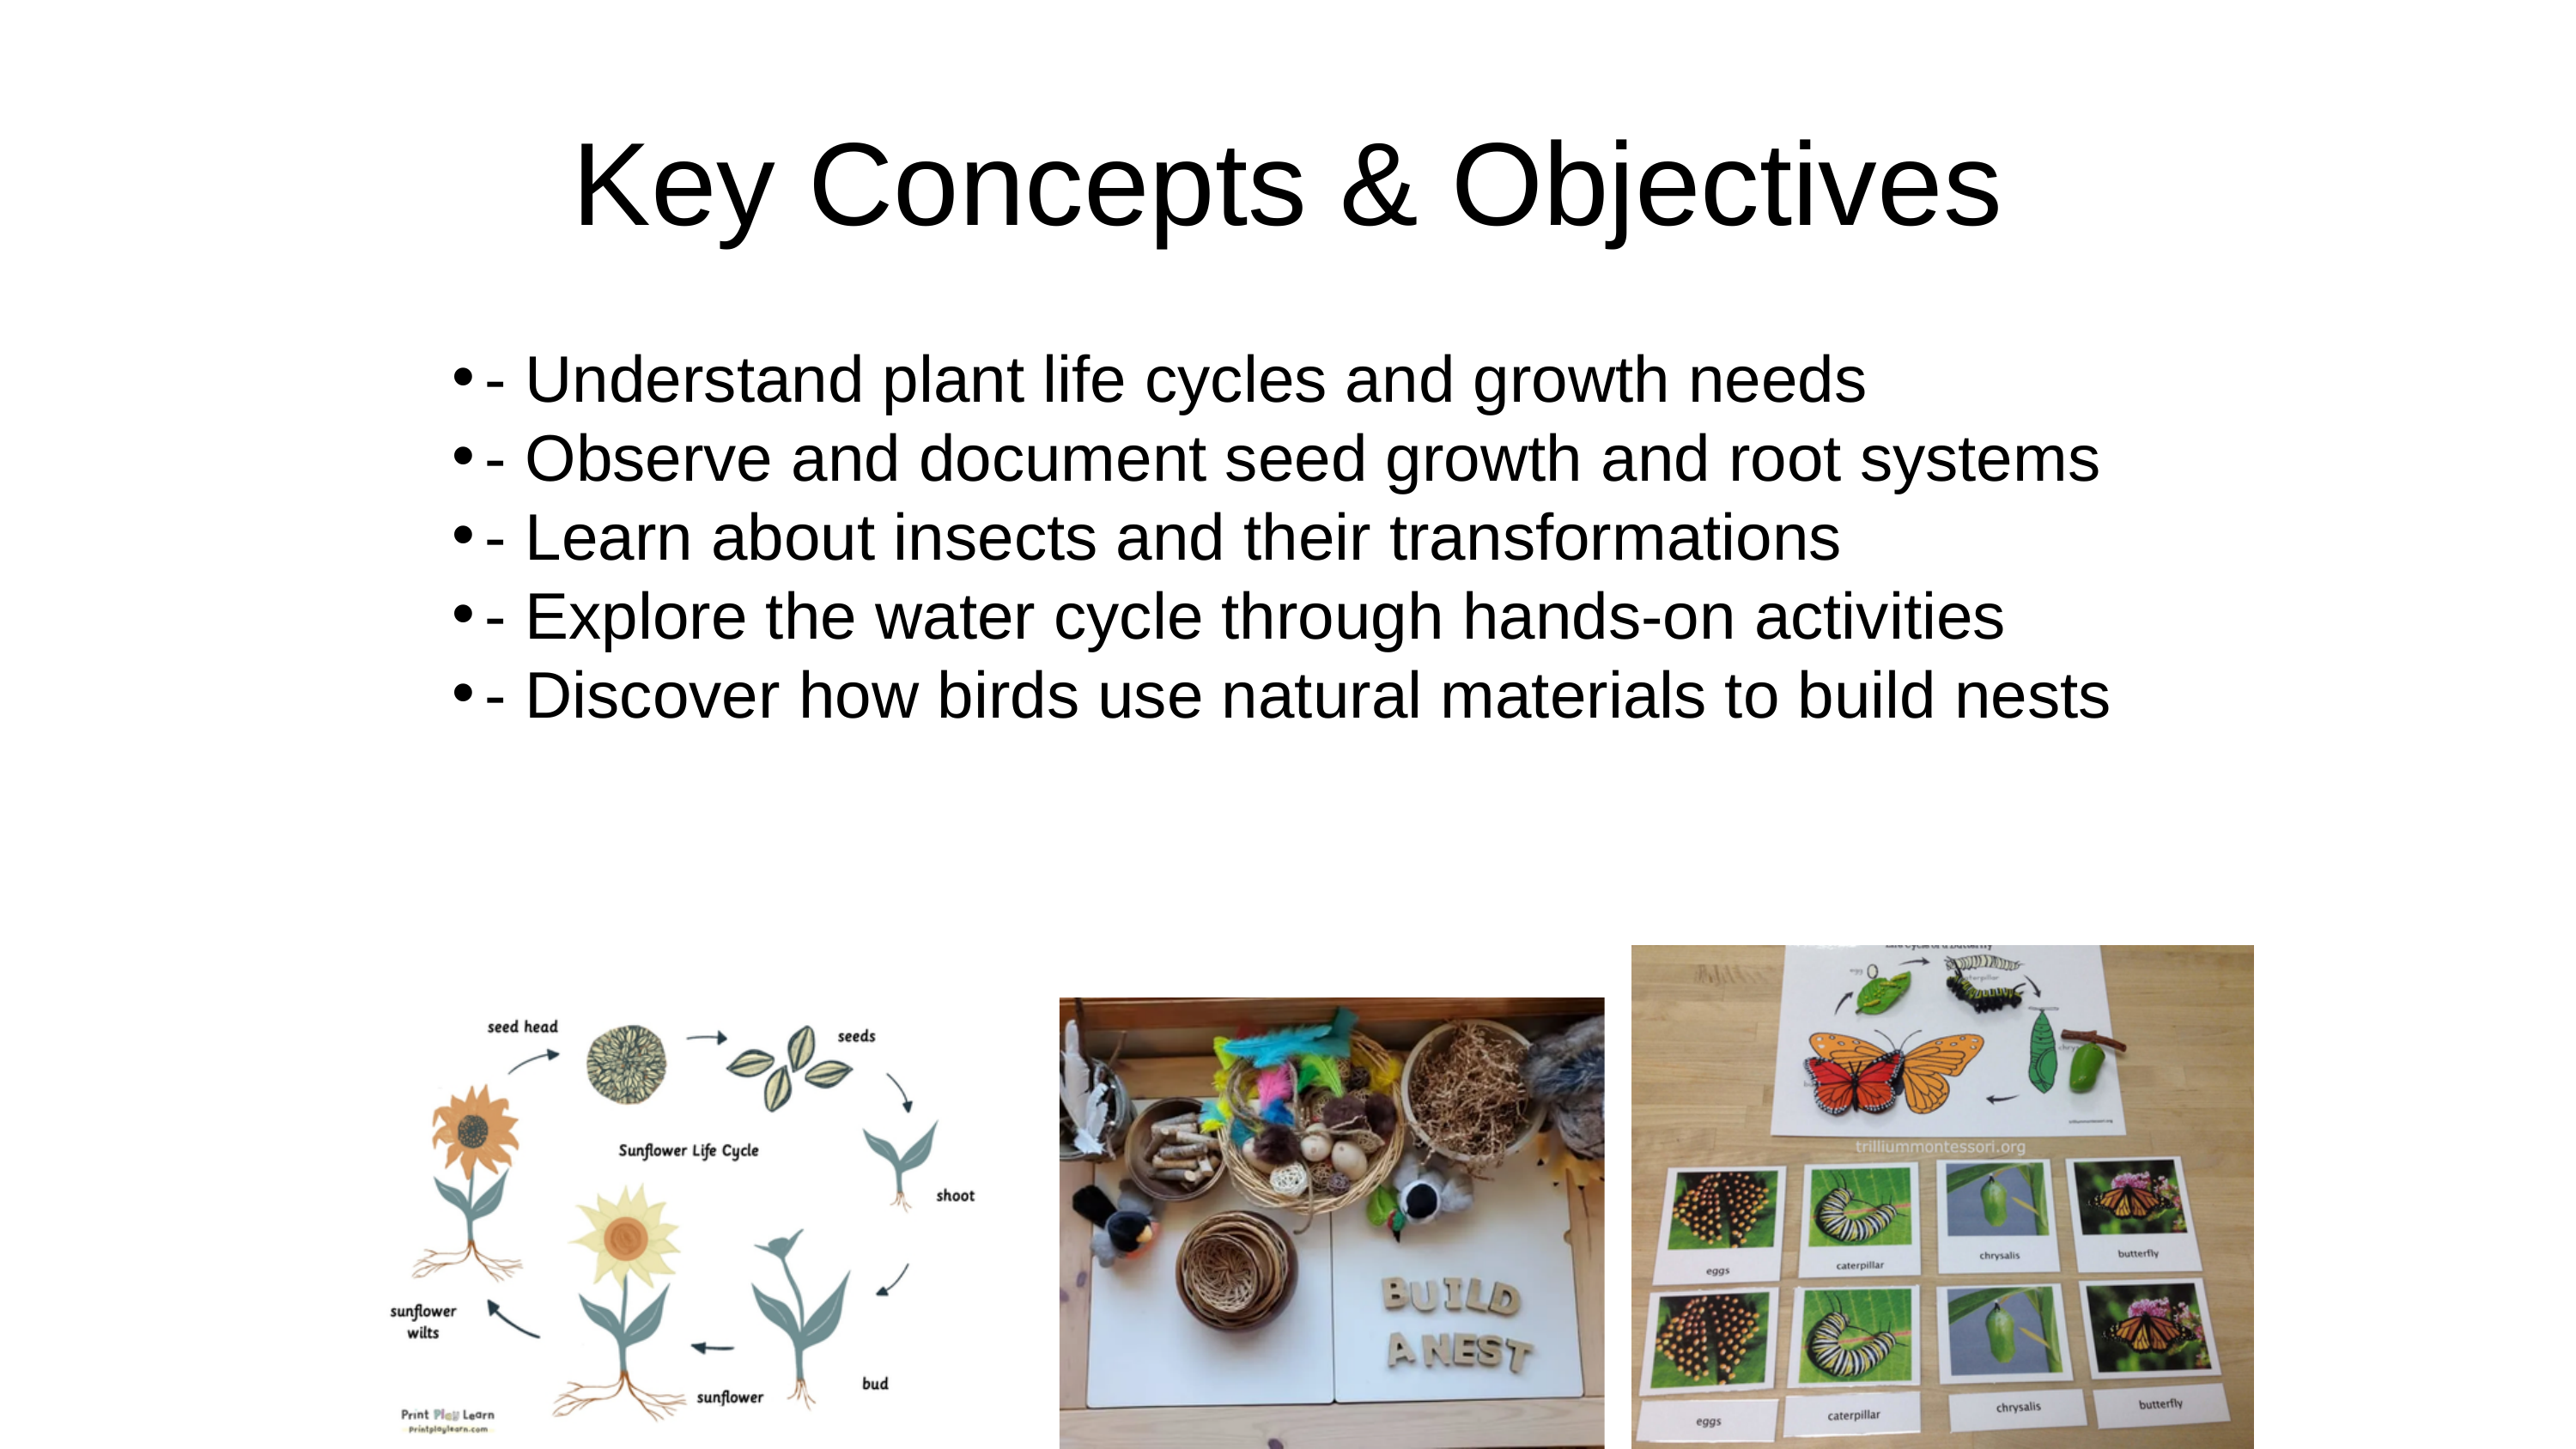

Key Concepts & Objectives

- Understand plant life cycles and growth needs
- Observe and document seed growth and root systems
- Learn about insects and their transformations
- Explore the water cycle through hands-on activities
- Discover how birds use natural materials to build nests